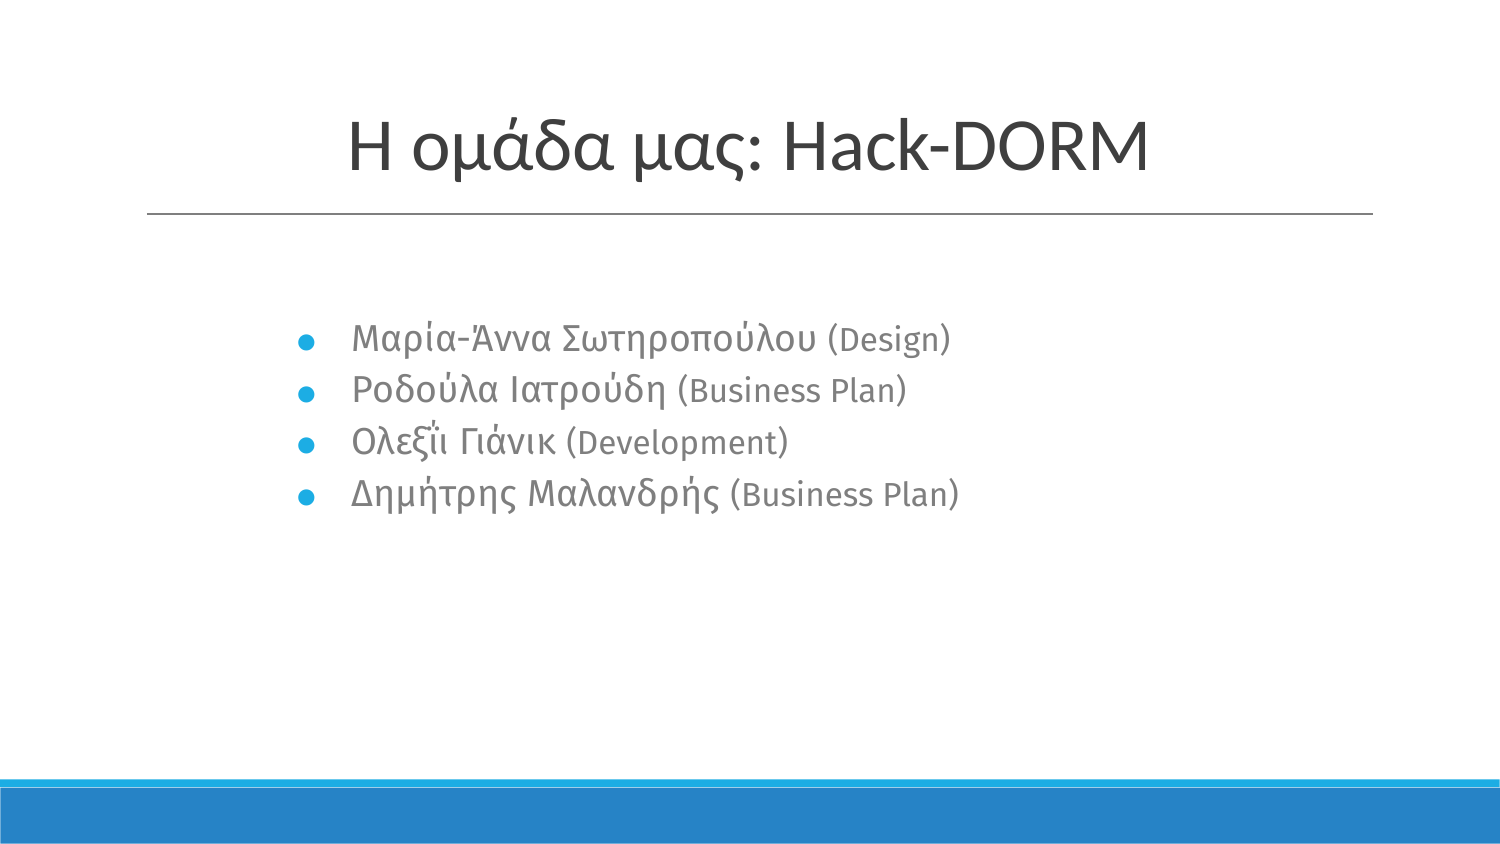

# Η ομάδα μας: Hack-DORM

Μαρία-Άννα Σωτηροπούλου (Design)
Ροδούλα Ιατρούδη (Business Plan)
Ολεξΐι Γιάνικ (Development)
Δημήτρης Μαλανδρής (Business Plan)